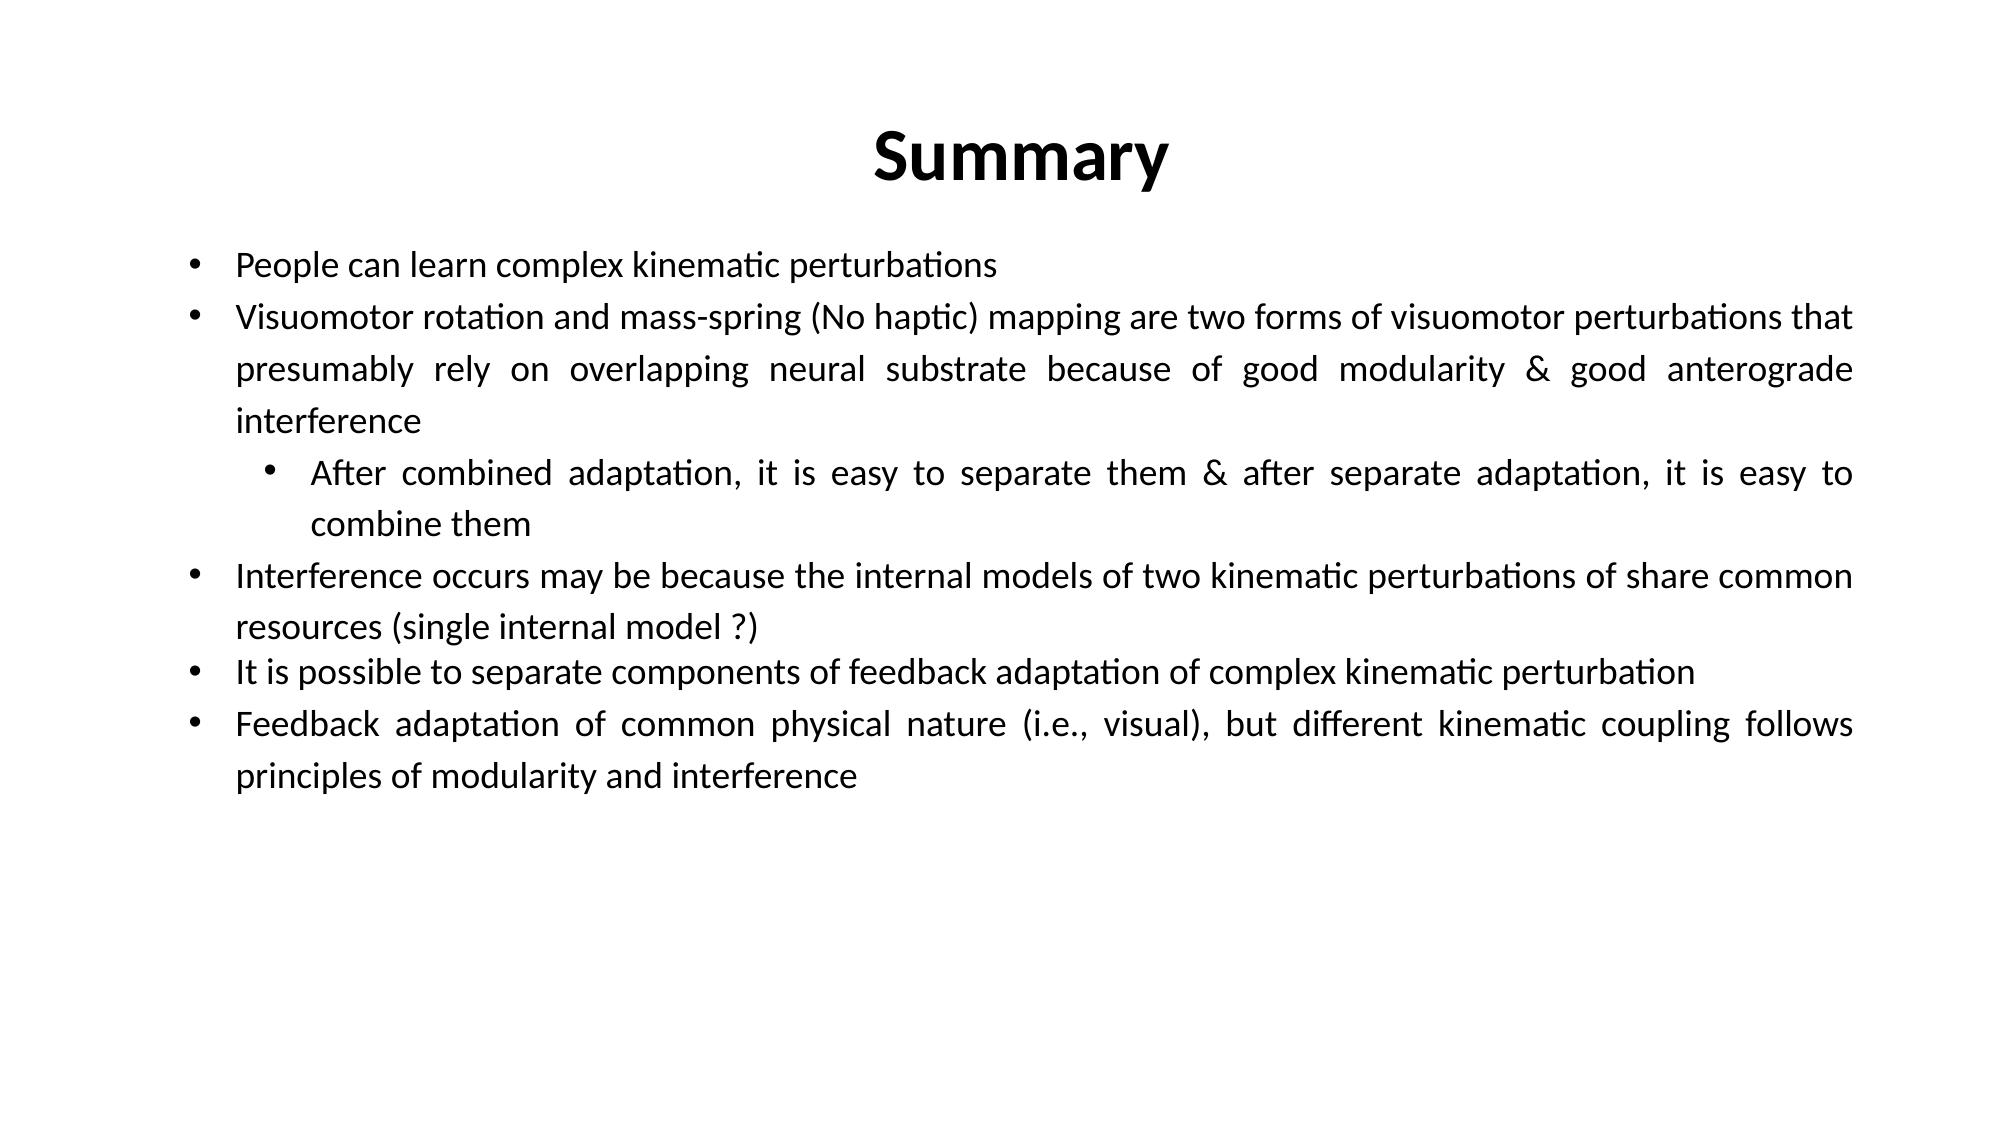

Summary

People can learn complex kinematic perturbations
Visuomotor rotation and mass-spring (No haptic) mapping are two forms of visuomotor perturbations that presumably rely on overlapping neural substrate because of good modularity & good anterograde interference
After combined adaptation, it is easy to separate them & after separate adaptation, it is easy to combine them
Interference occurs may be because the internal models of two kinematic perturbations of share common resources (single internal model ?)
It is possible to separate components of feedback adaptation of complex kinematic perturbation
Feedback adaptation of common physical nature (i.e., visual), but different kinematic coupling follows principles of modularity and interference